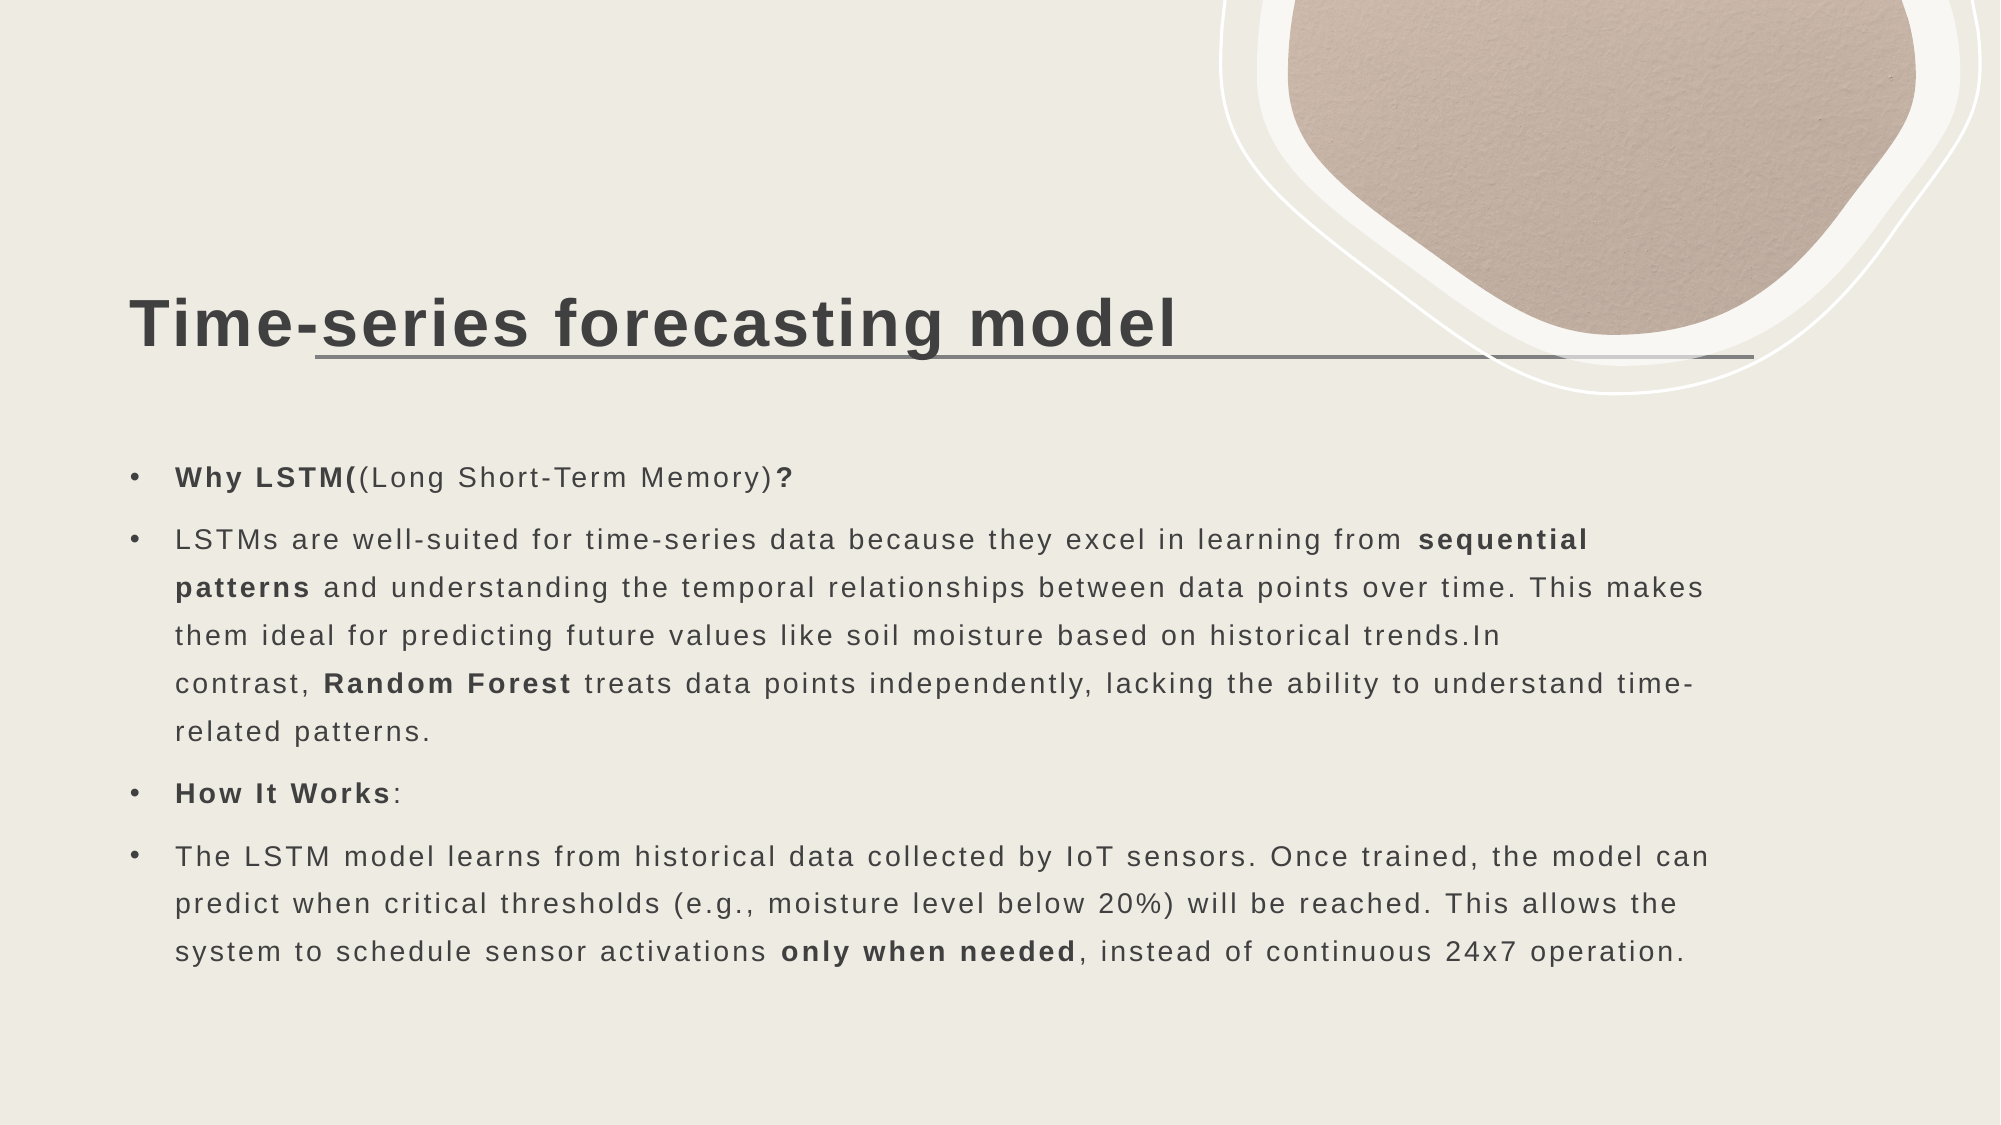

# Time-series forecasting model
Why LSTM((Long Short-Term Memory)?
LSTMs are well-suited for time-series data because they excel in learning from sequential patterns and understanding the temporal relationships between data points over time. This makes them ideal for predicting future values like soil moisture based on historical trends.In contrast, Random Forest treats data points independently, lacking the ability to understand time-related patterns.
How It Works:
The LSTM model learns from historical data collected by IoT sensors. Once trained, the model can predict when critical thresholds (e.g., moisture level below 20%) will be reached. This allows the system to schedule sensor activations only when needed, instead of continuous 24x7 operation.